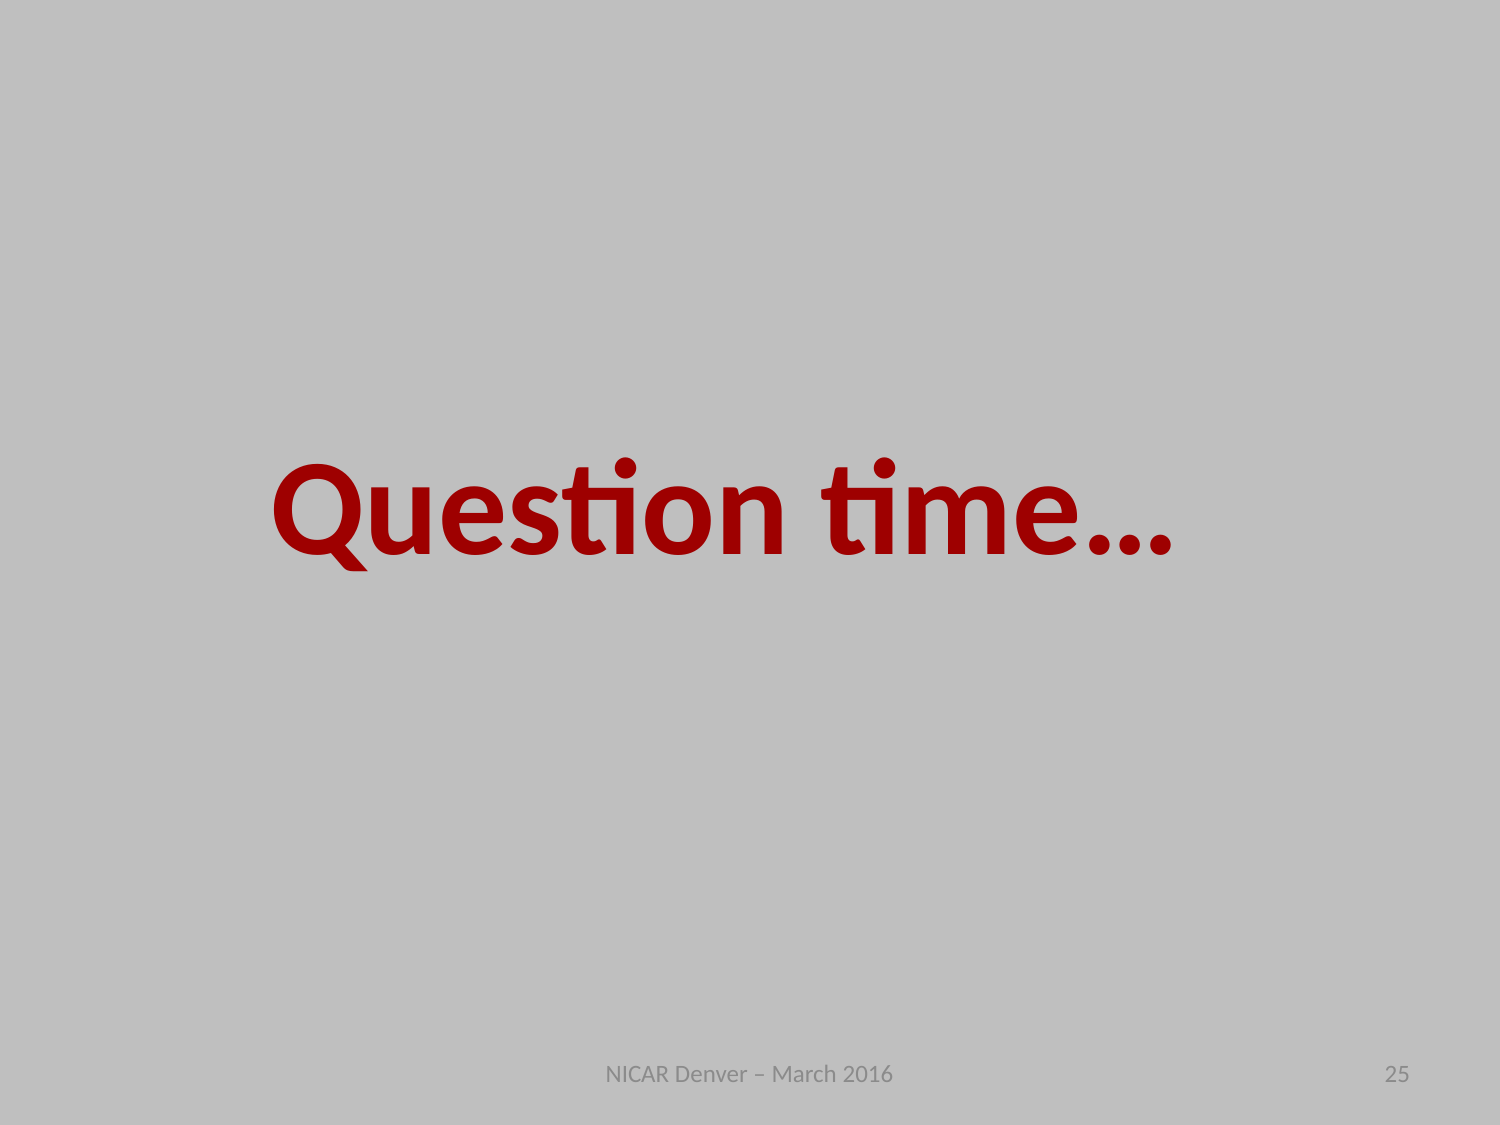

# Question time…
Thanks to…
Griff Palmer
Peter Verweij
NICAR Denver – March 2016
25